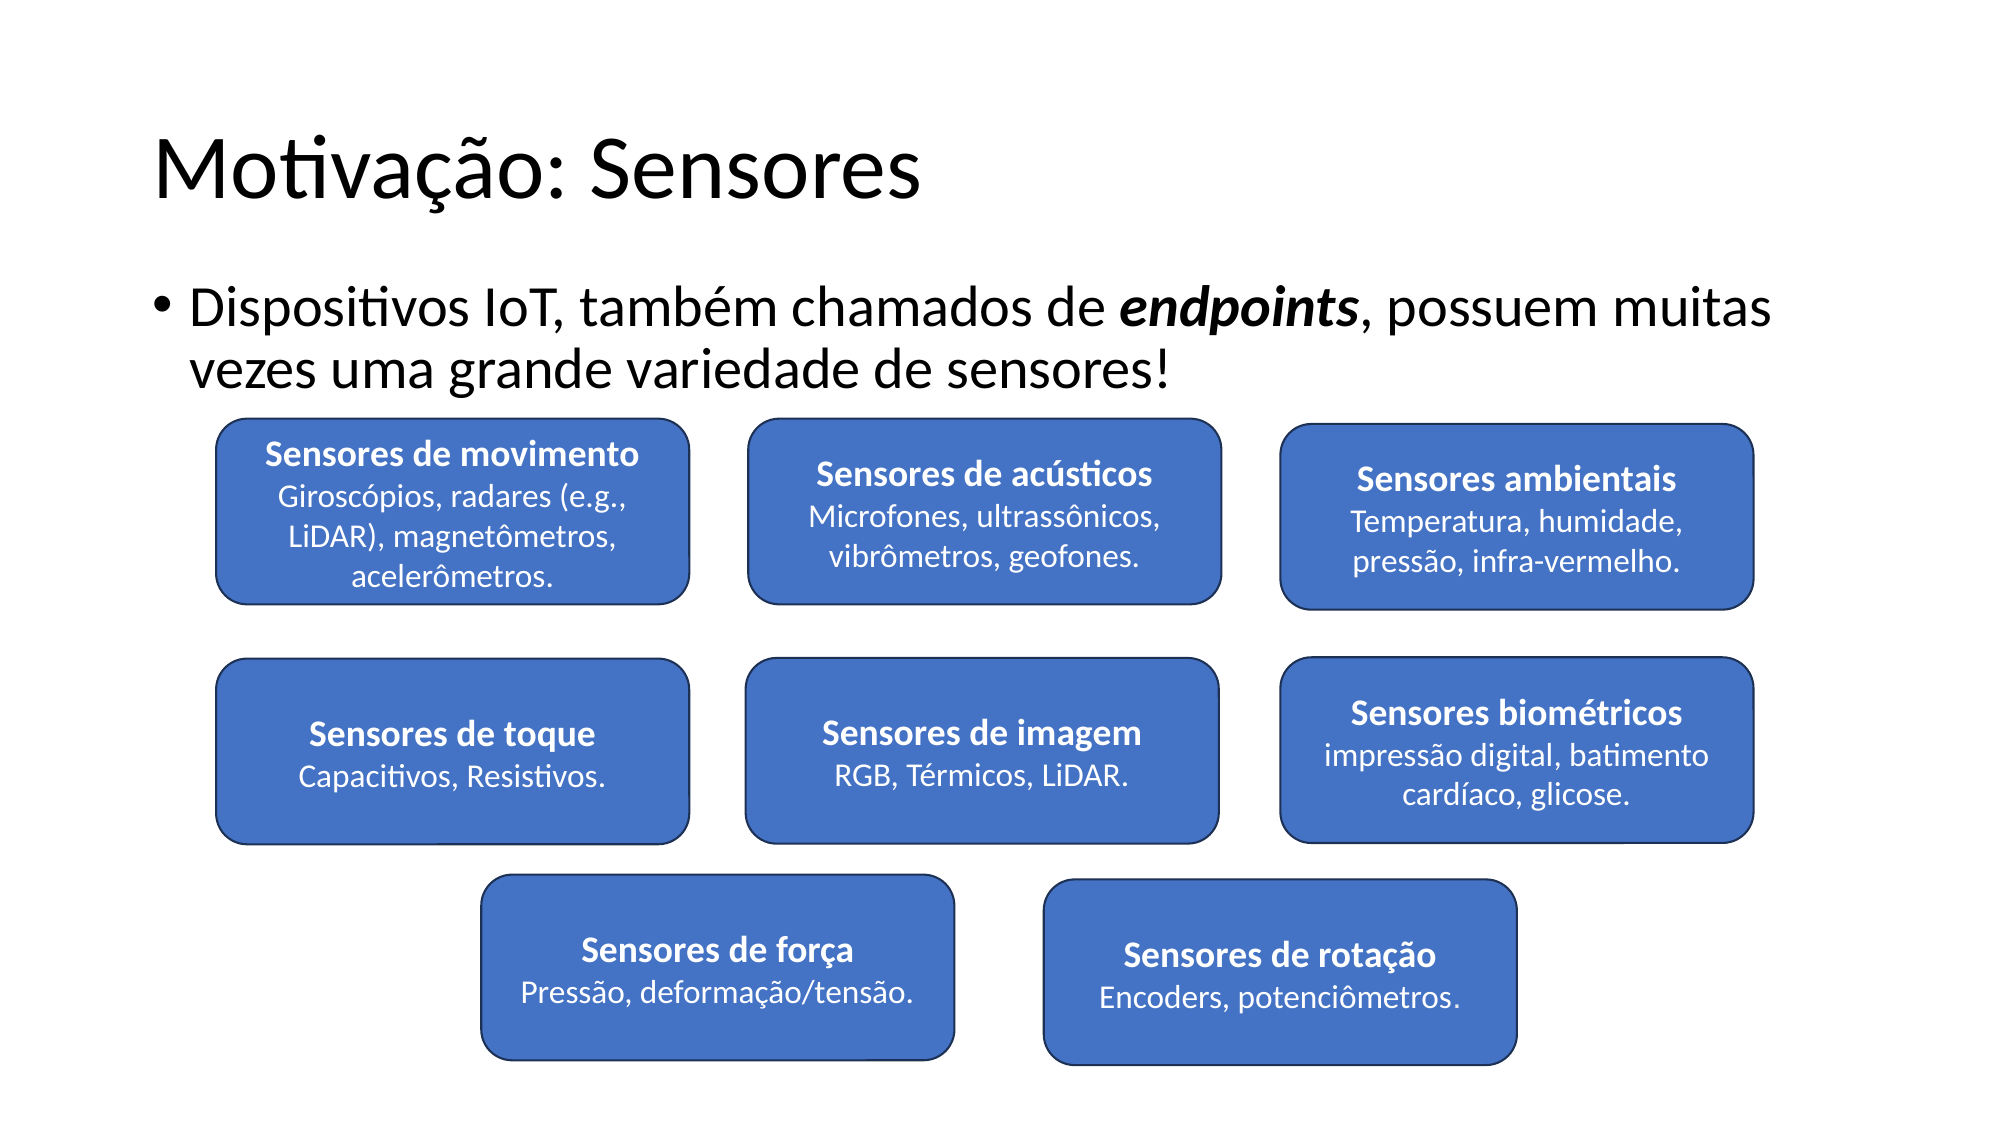

# Motivação: Sensores
Dispositivos IoT, também chamados de endpoints, possuem muitas vezes uma grande variedade de sensores!
Sensores de movimento
Giroscópios, radares (e.g., LiDAR), magnetômetros, acelerômetros.
Sensores de acústicos
Microfones, ultrassônicos, vibrômetros, geofones.
Sensores ambientais
Temperatura, humidade, pressão, infra-vermelho.
Sensores biométricos
impressão digital, batimento cardíaco, glicose.
Sensores de imagem
RGB, Térmicos, LiDAR.
Sensores de toque
Capacitivos, Resistivos.
Sensores de força
Pressão, deformação/tensão.
Sensores de rotação
Encoders, potenciômetros.